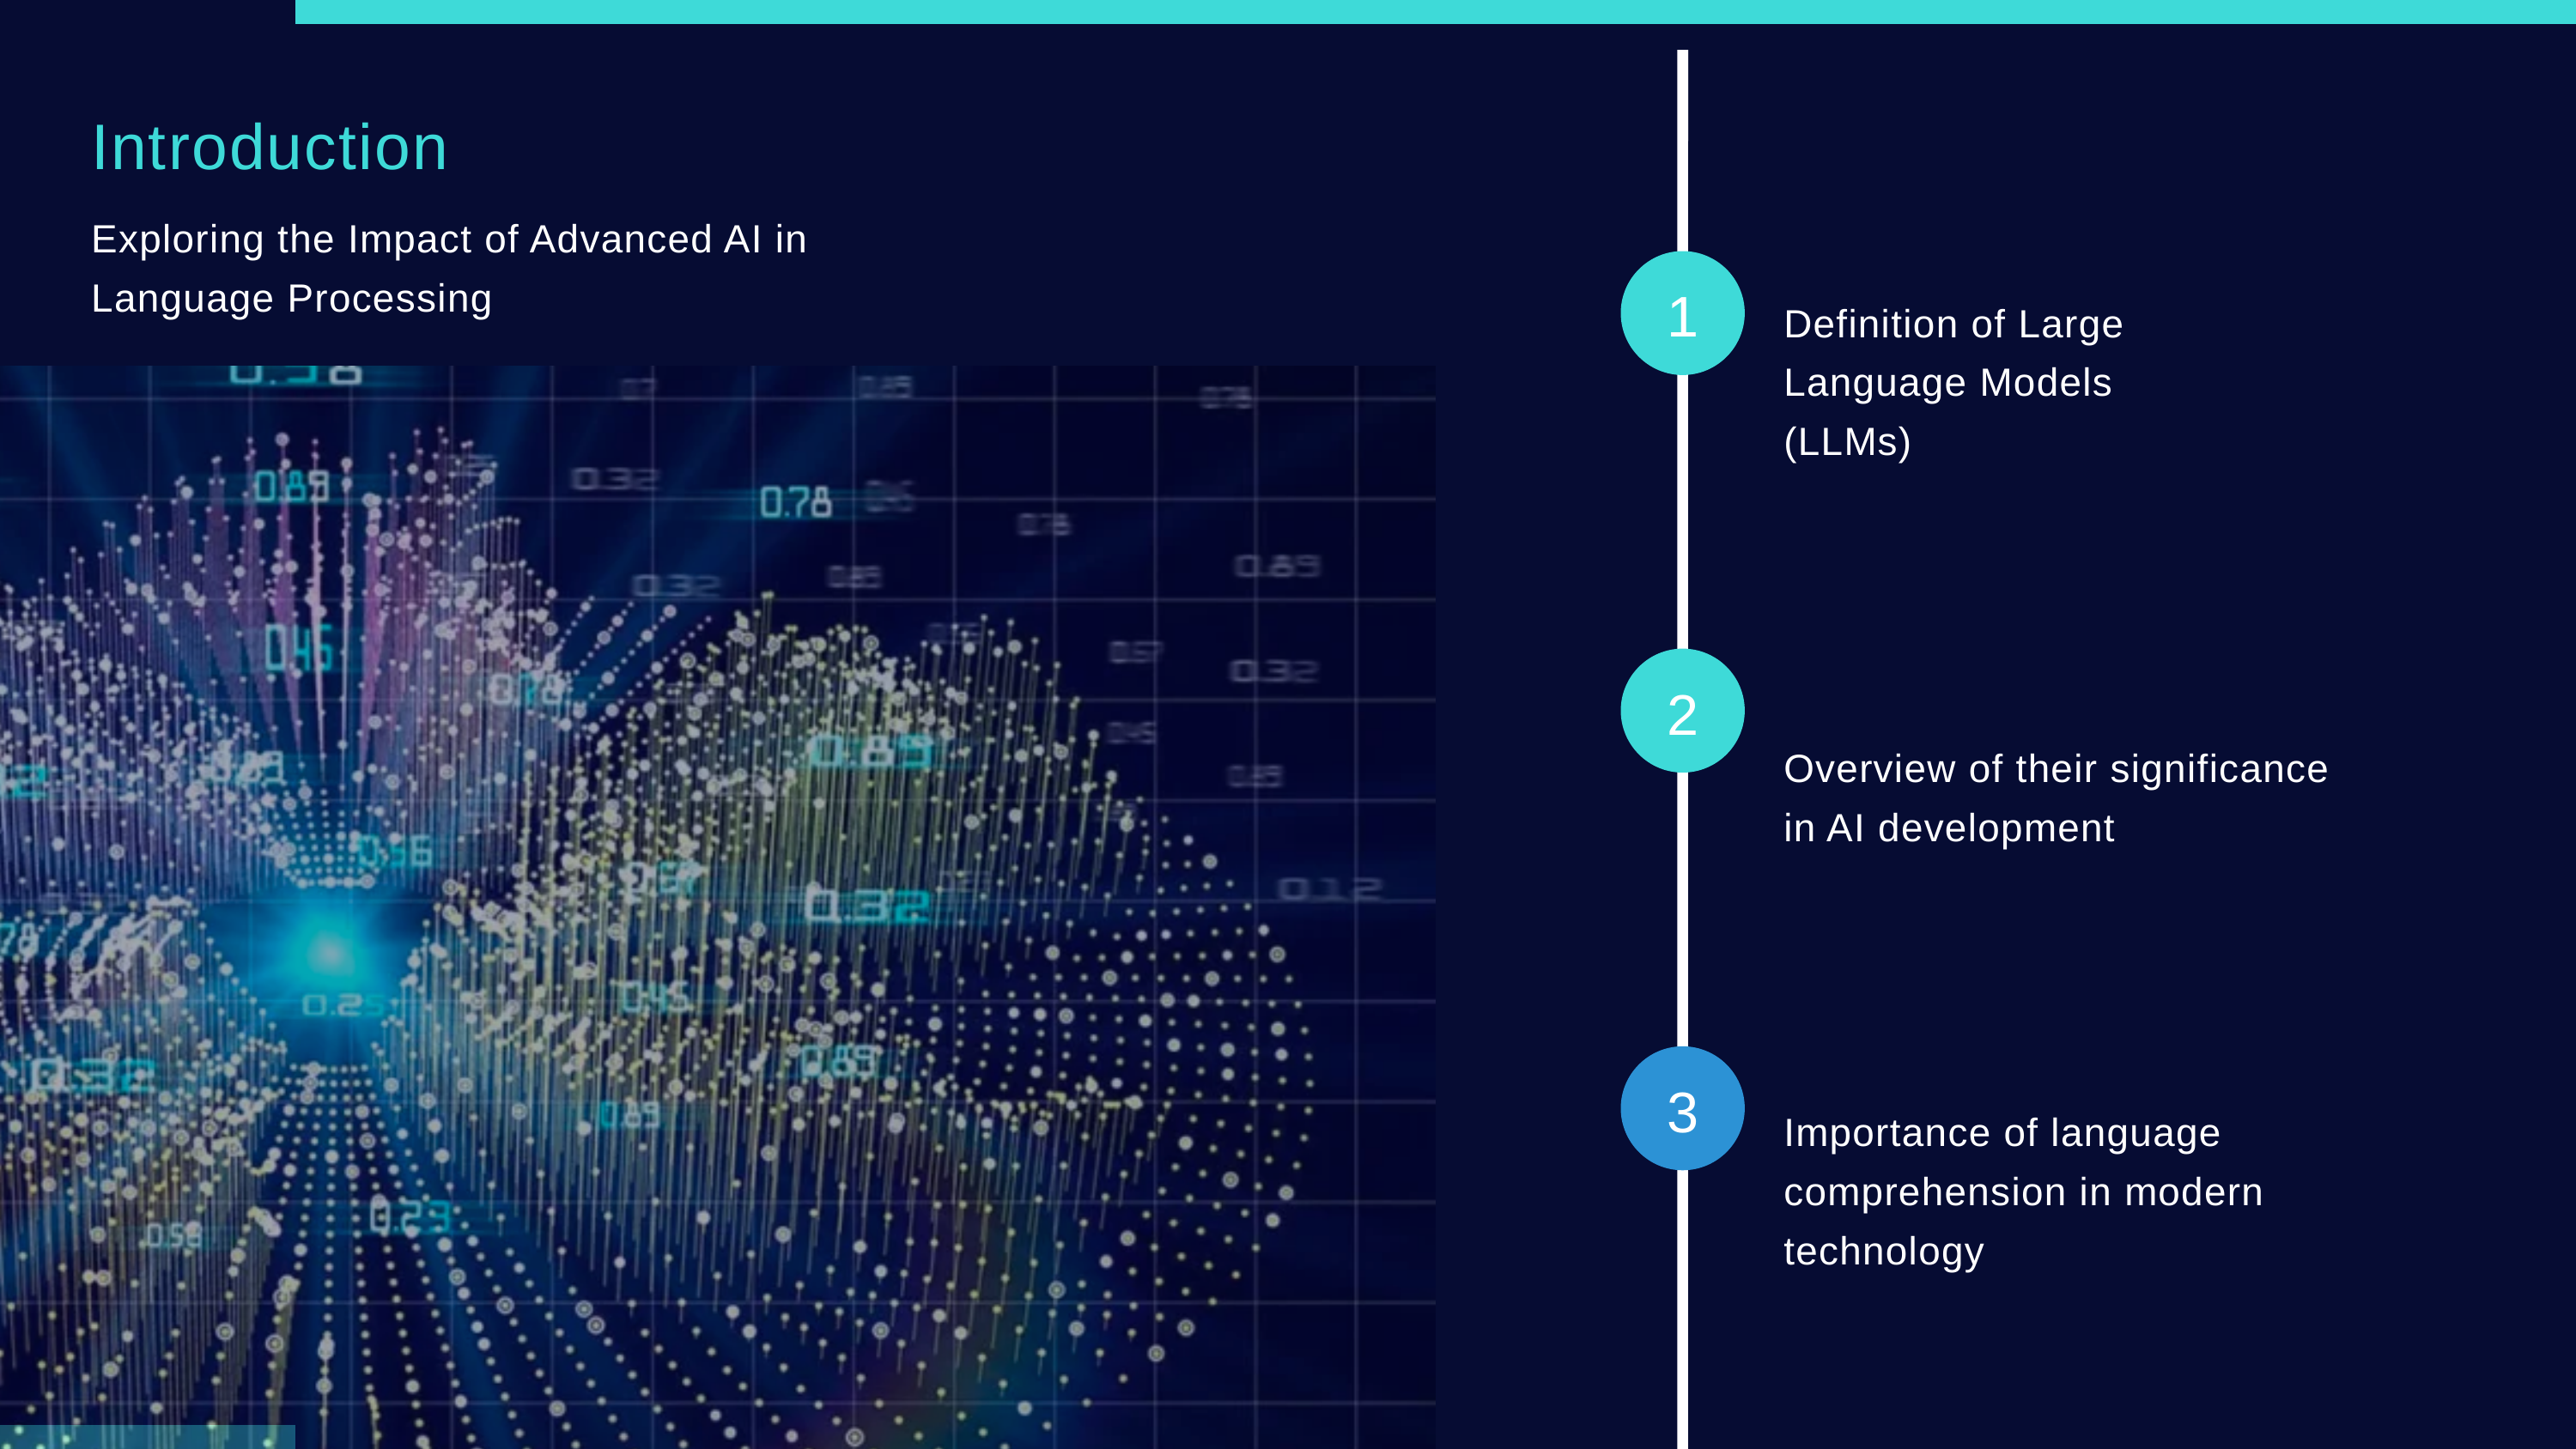

Introduction
Exploring the Impact of Advanced AI in Language Processing

1
Definition of Large Language Models (LLMs)

2
Overview of their significance in AI development

3
Importance of language comprehension in modern technology